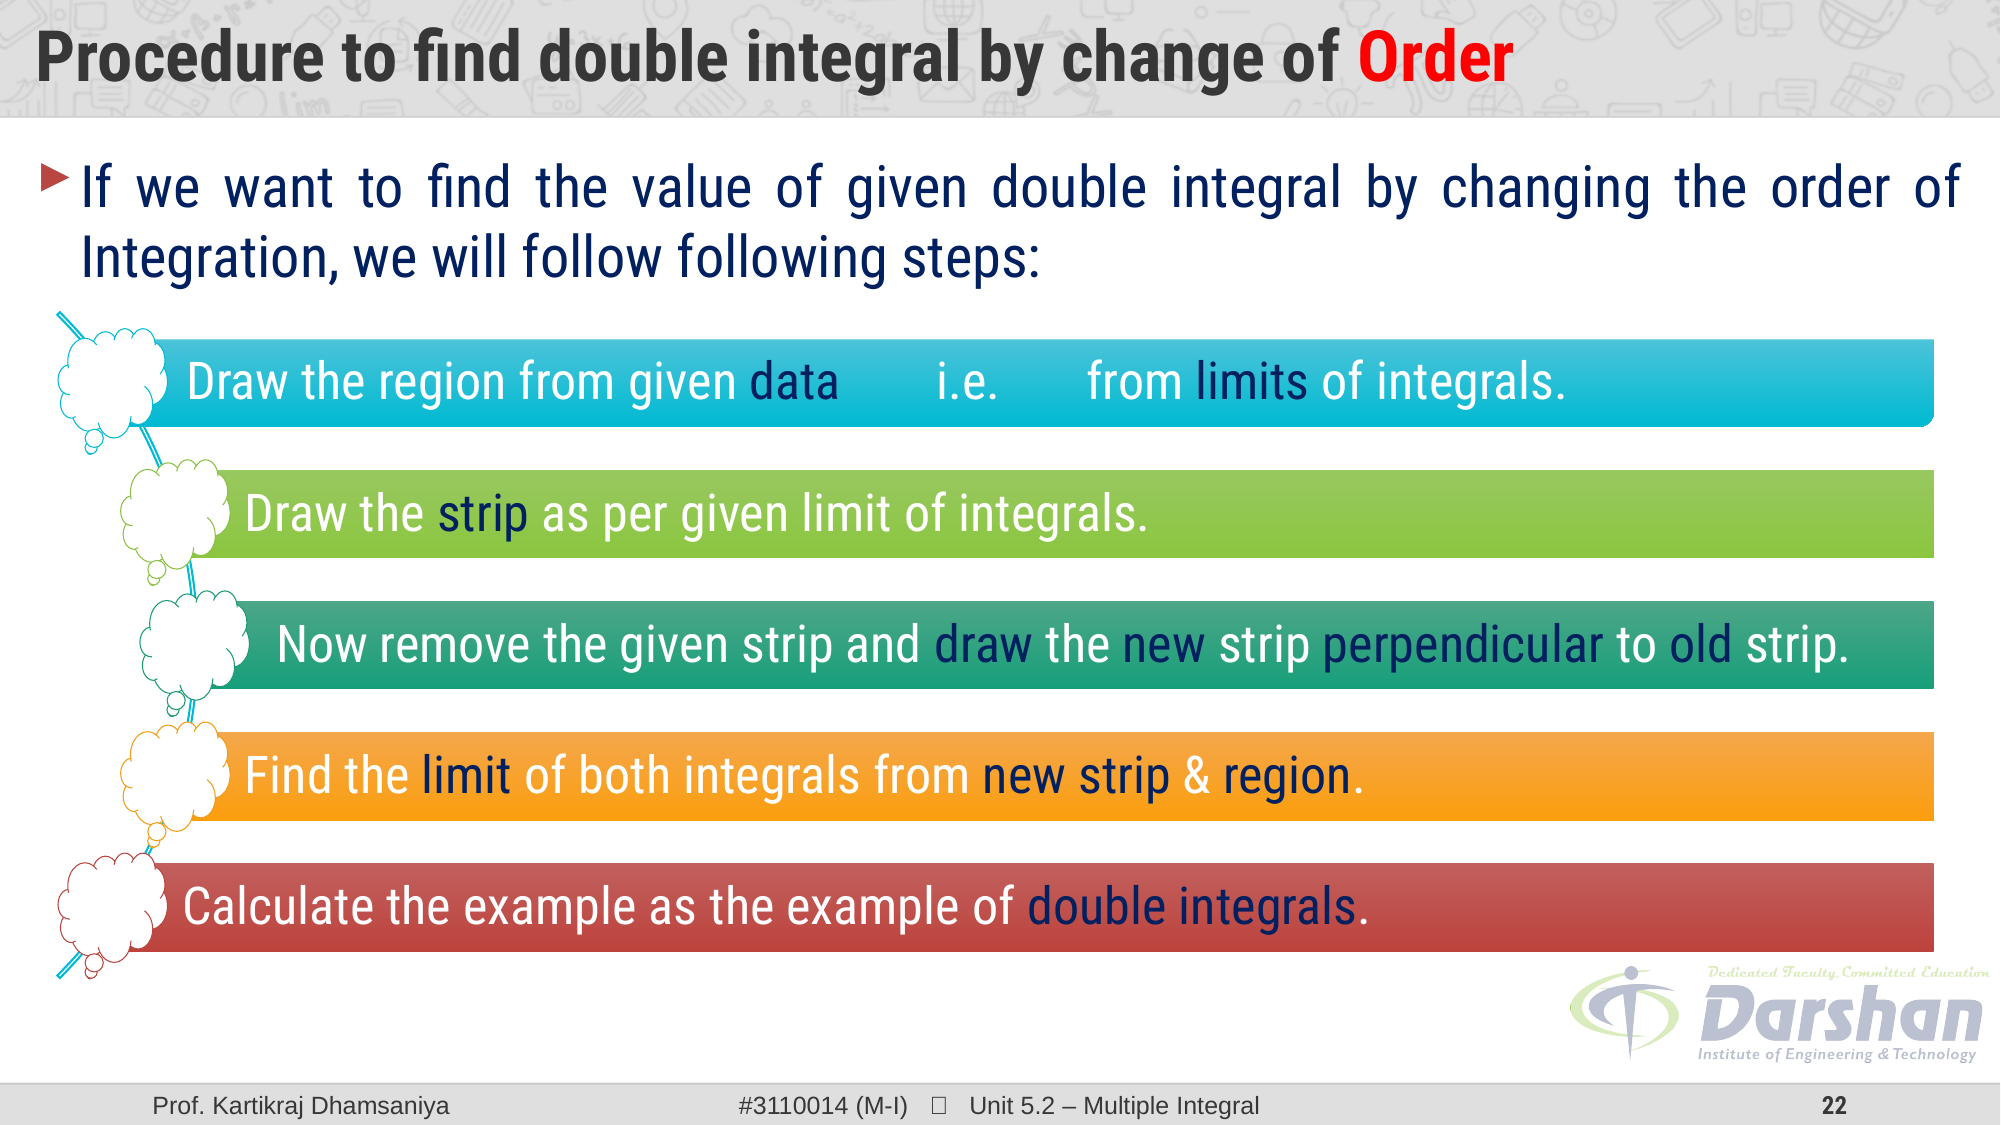

# Procedure to find double integral by change of Order
If we want to find the value of given double integral by changing the order of Integration, we will follow following steps:
Draw the region from given data	i.e.	from limits of integrals.
Draw the strip as per given limit of integrals.
 Now remove the given strip and draw the new strip perpendicular to old strip.
Find the limit of both integrals from new strip & region.
Calculate the example as the example of double integrals.